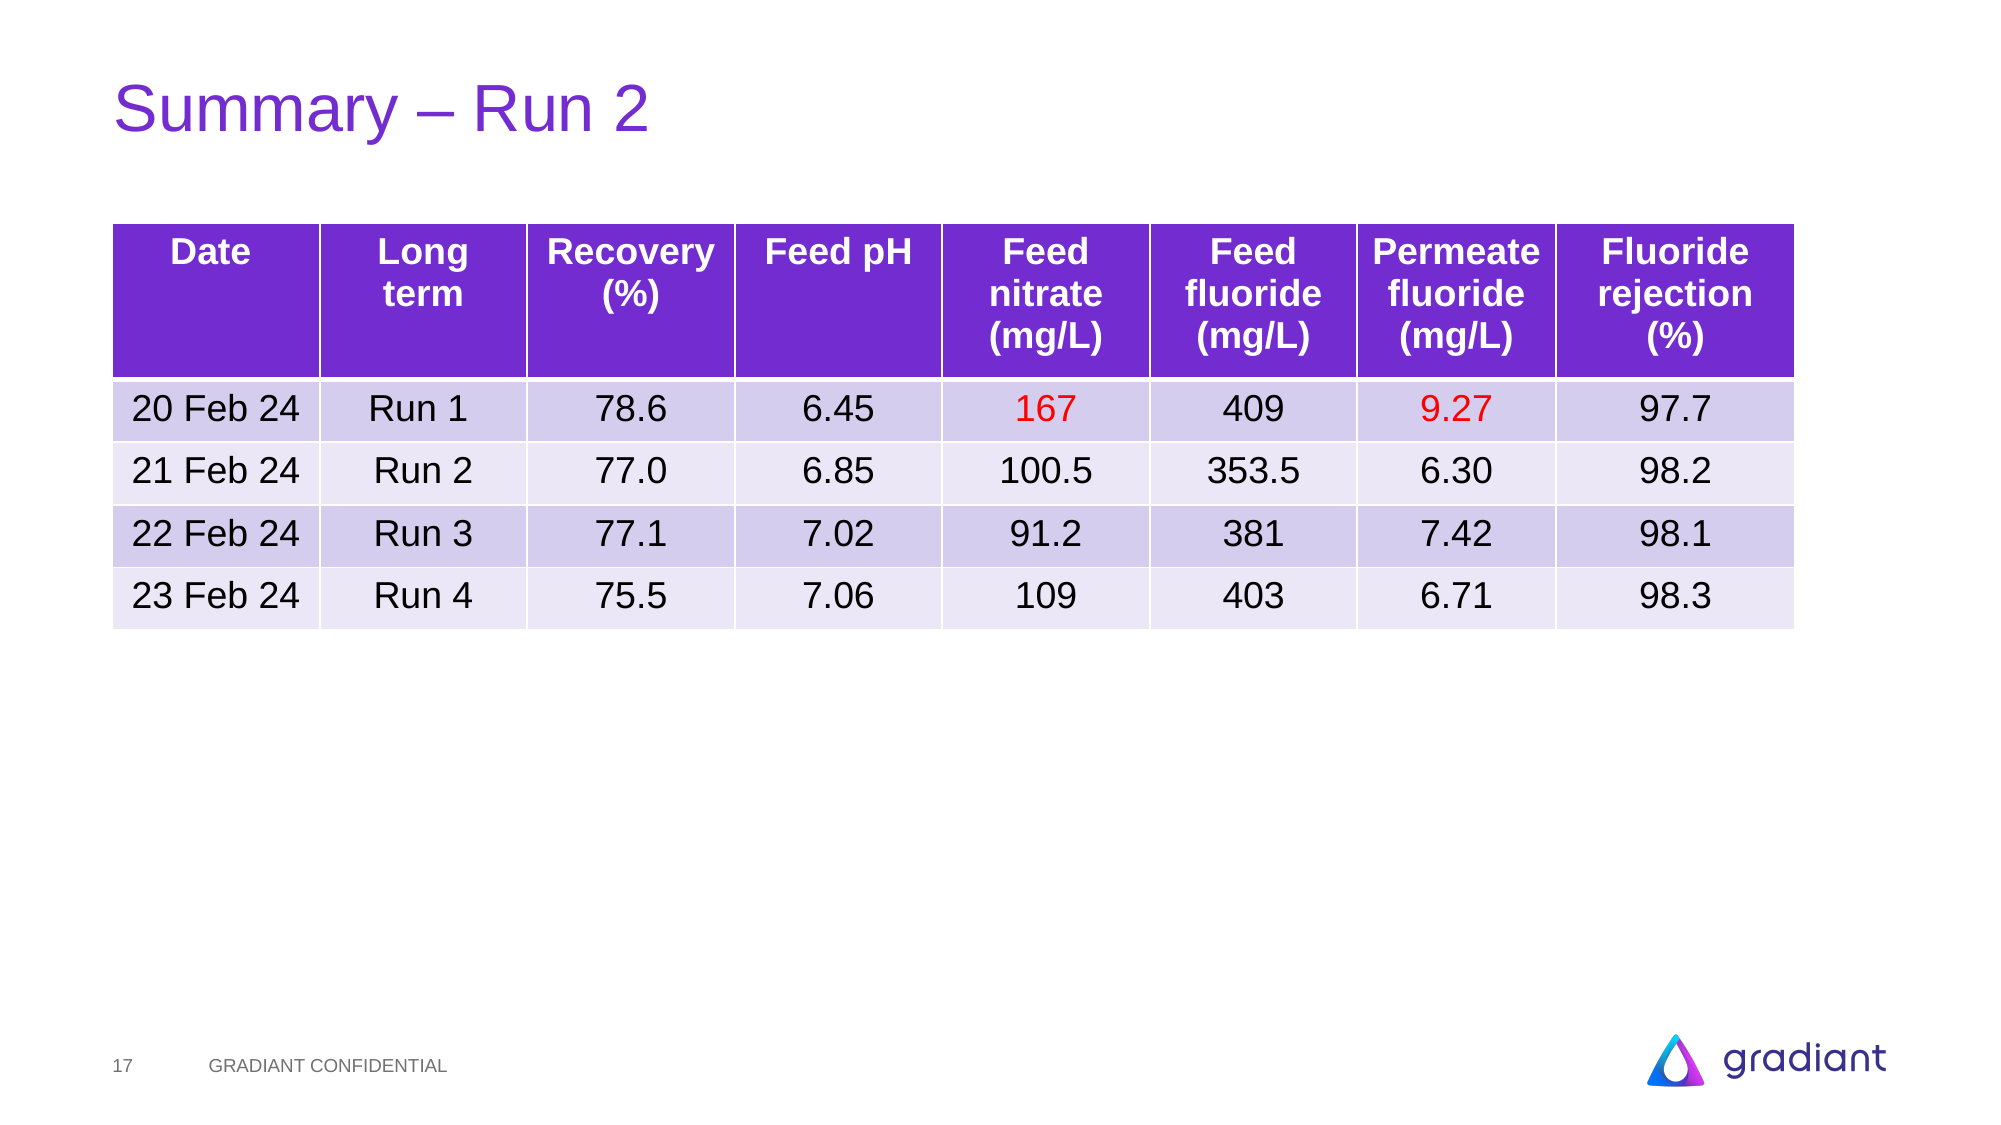

# Summary – Run 2
| Date | Long term | Recovery (%) | Feed pH | Feed nitrate (mg/L) | Feed fluoride (mg/L) | Permeate fluoride (mg/L) | Fluoride rejection (%) |
| --- | --- | --- | --- | --- | --- | --- | --- |
| 20 Feb 24 | Run 1 | 78.6 | 6.45 | 167 | 409 | 9.27 | 97.7 |
| 21 Feb 24 | Run 2 | 77.0 | 6.85 | 100.5 | 353.5 | 6.30 | 98.2 |
| 22 Feb 24 | Run 3 | 77.1 | 7.02 | 91.2 | 381 | 7.42 | 98.1 |
| 23 Feb 24 | Run 4 | 75.5 | 7.06 | 109 | 403 | 6.71 | 98.3 |
17
GRADIANT CONFIDENTIAL